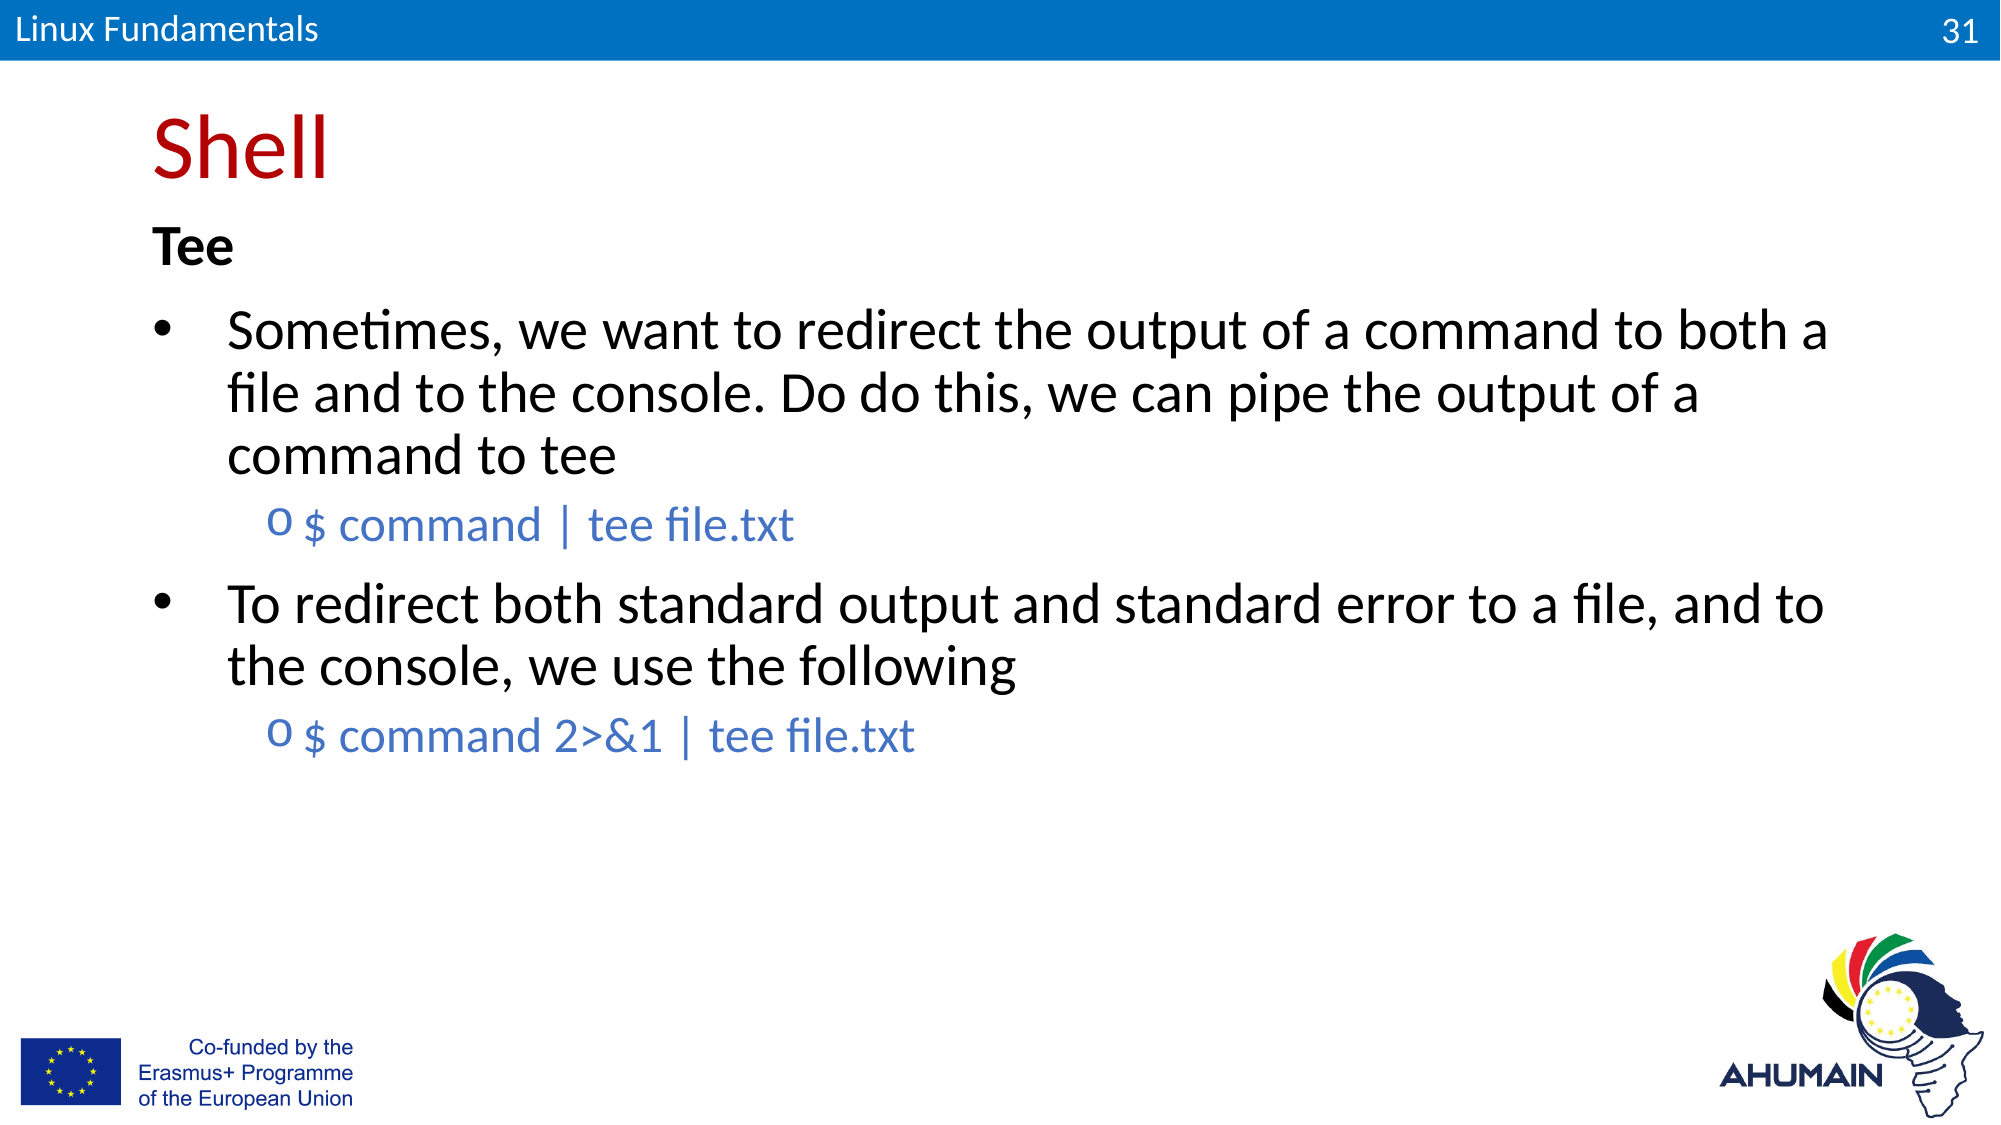

Linux Fundamentals
31
# Shell
Tee
Sometimes, we want to redirect the output of a command to both a file and to the console. Do do this, we can pipe the output of a command to tee
$ command | tee file.txt
To redirect both standard output and standard error to a file, and to the console, we use the following
$ command 2>&1 | tee file.txt